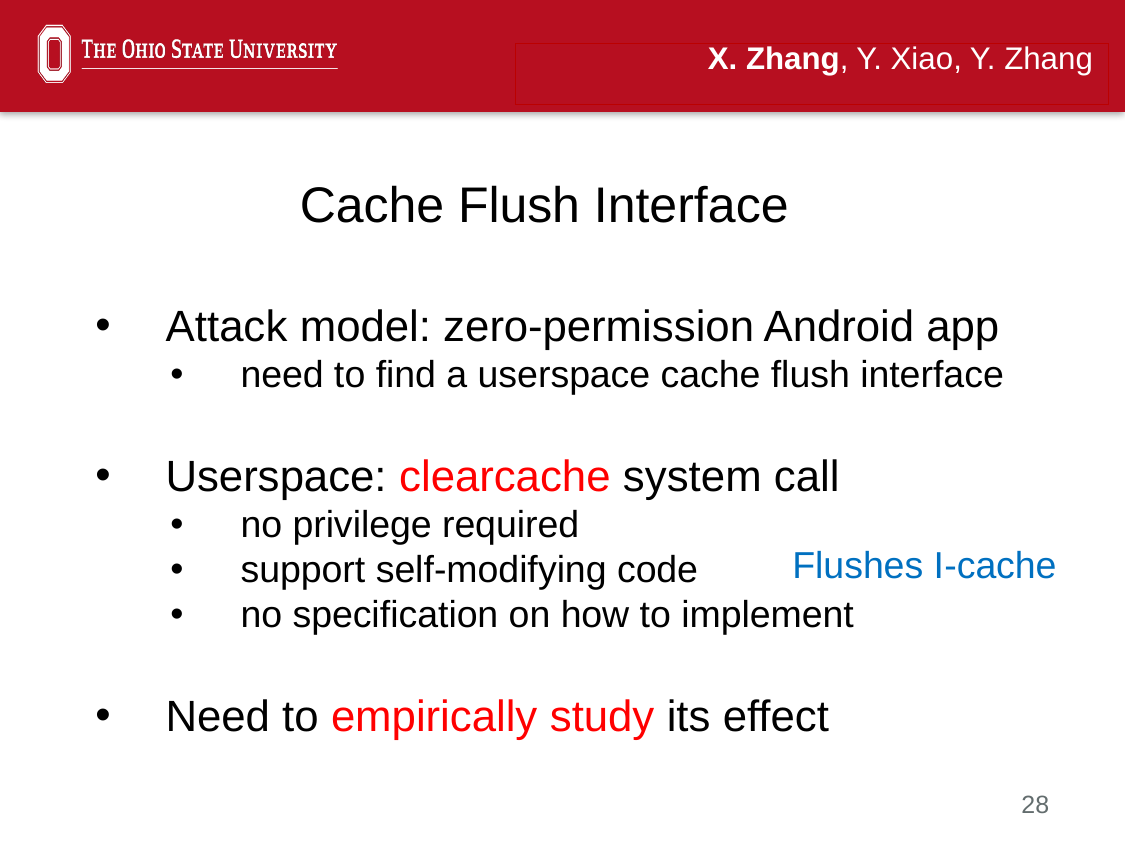

X. Zhang, Y. Xiao, Y. Zhang
Cache Flush Interface
Attack model: zero-permission Android app
need to find a userspace cache flush interface

Userspace: clearcache system call
no privilege required
support self-modifying code
no specification on how to implement

Need to empirically study its effect

Flushes I-cache